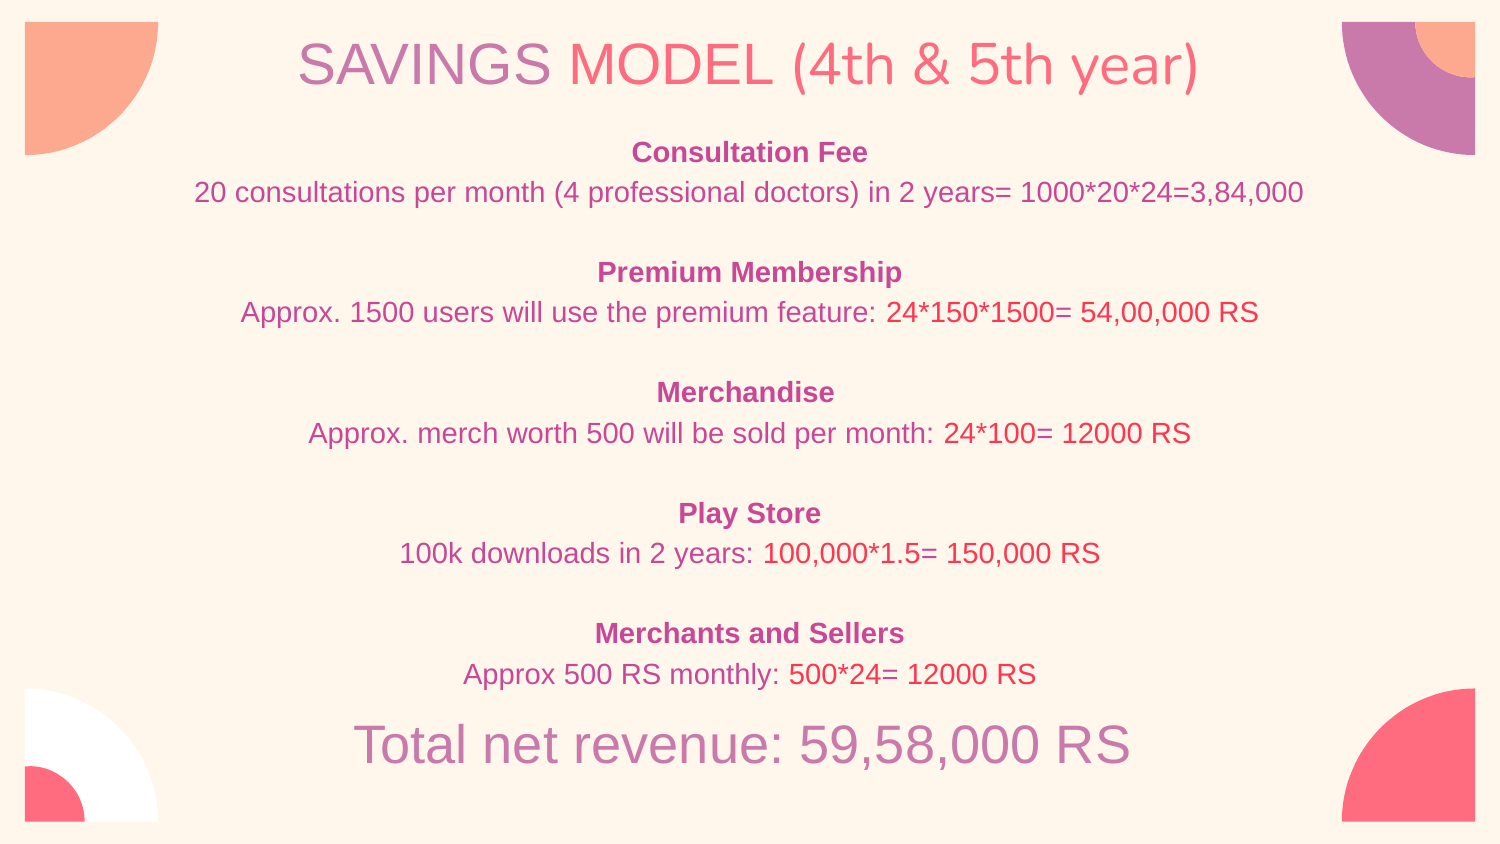

SAVINGS MODEL (4th & 5th year)
Consultation Fee
20 consultations per month (4 professional doctors) in 2 years= 1000*20*24=3,84,000

Premium Membership
Approx. 1500 users will use the premium feature: 24*150*1500= 54,00,000 RS

Merchandise
Approx. merch worth 500 will be sold per month: 24*100= 12000 RS

Play Store
100k downloads in 2 years: 100,000*1.5= 150,000 RS

Merchants and Sellers
Approx 500 RS monthly: 500*24= 12000 RS
Total net revenue: 59,58,000 RS